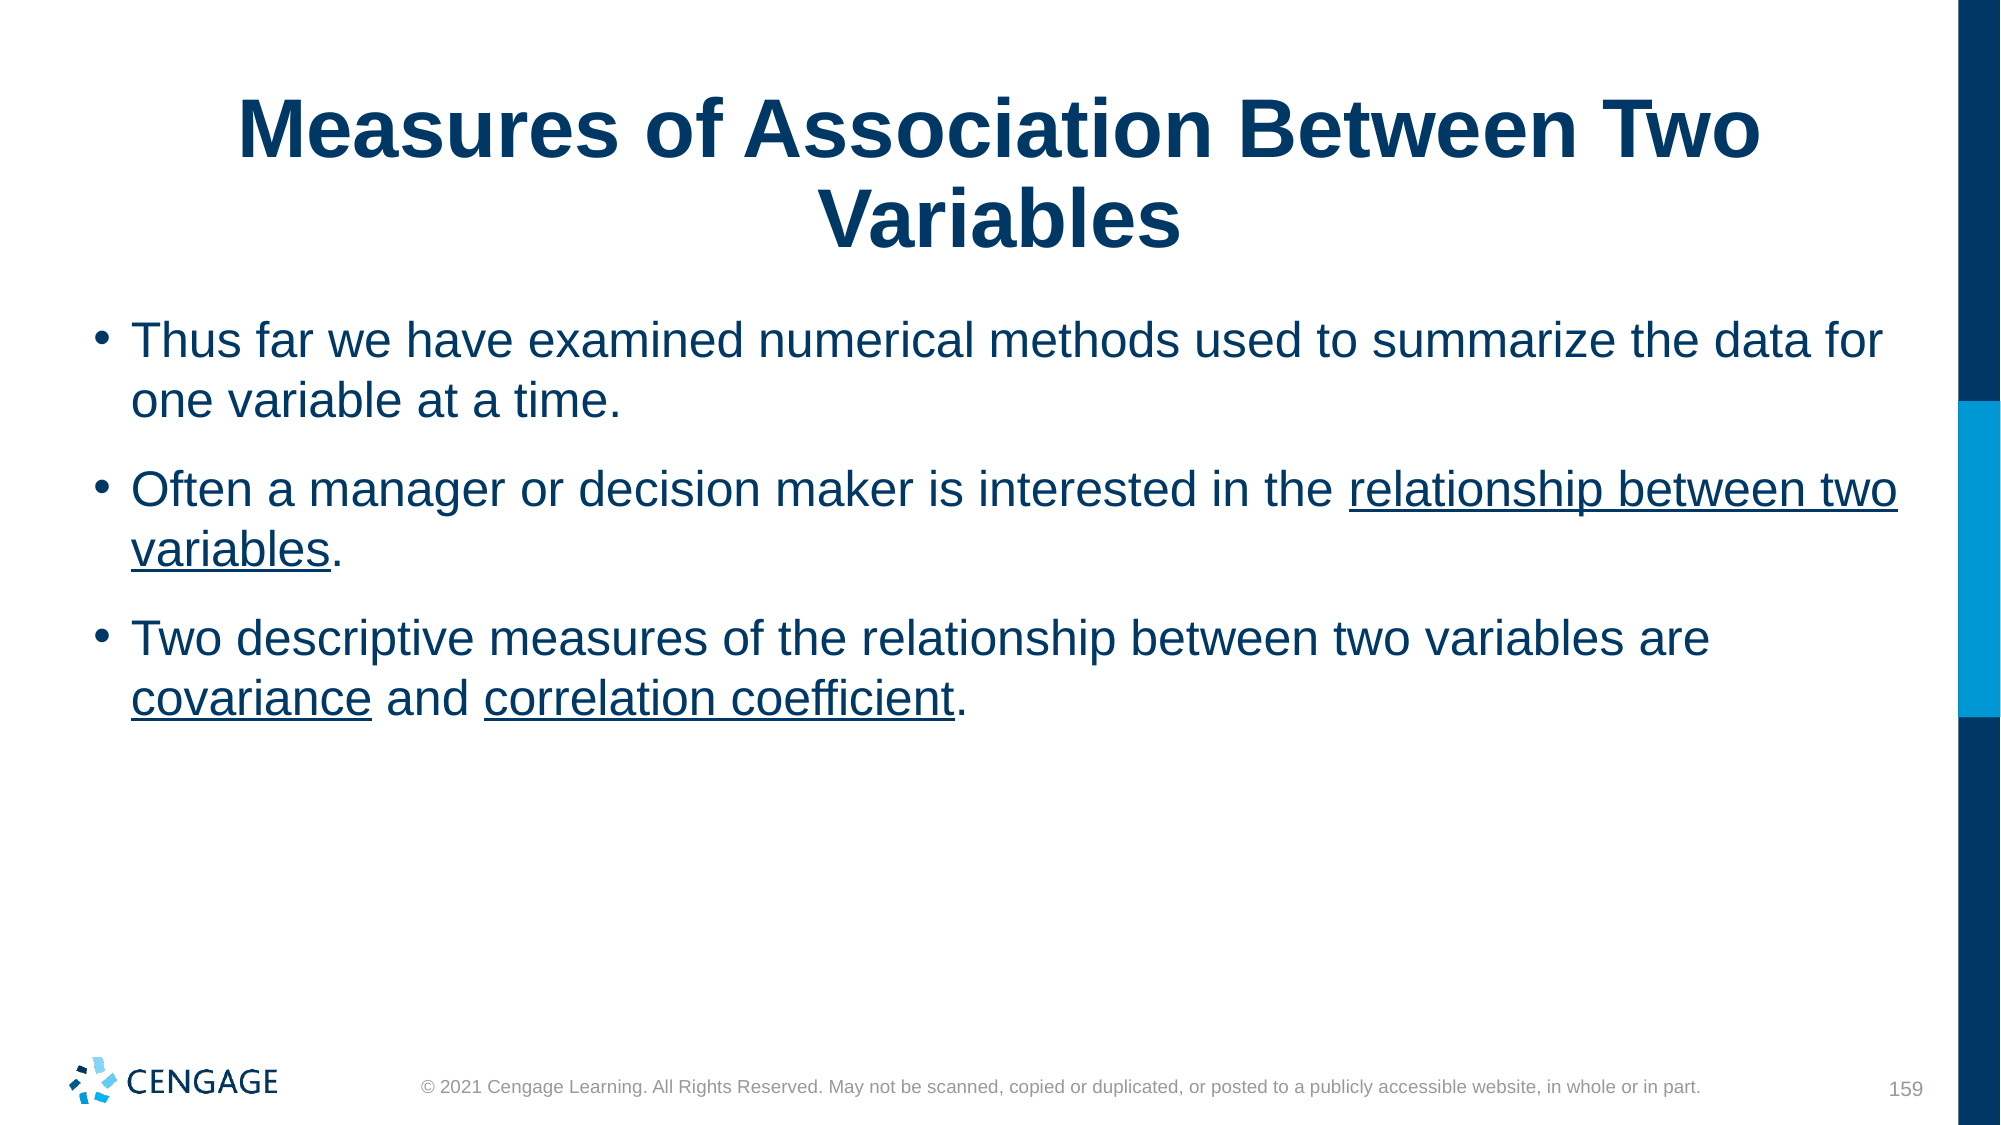

# Measures of Association Between Two Variables
Thus far we have examined numerical methods used to summarize the data for one variable at a time.
Often a manager or decision maker is interested in the relationship between two variables.
Two descriptive measures of the relationship between two variables are covariance and correlation coefficient.